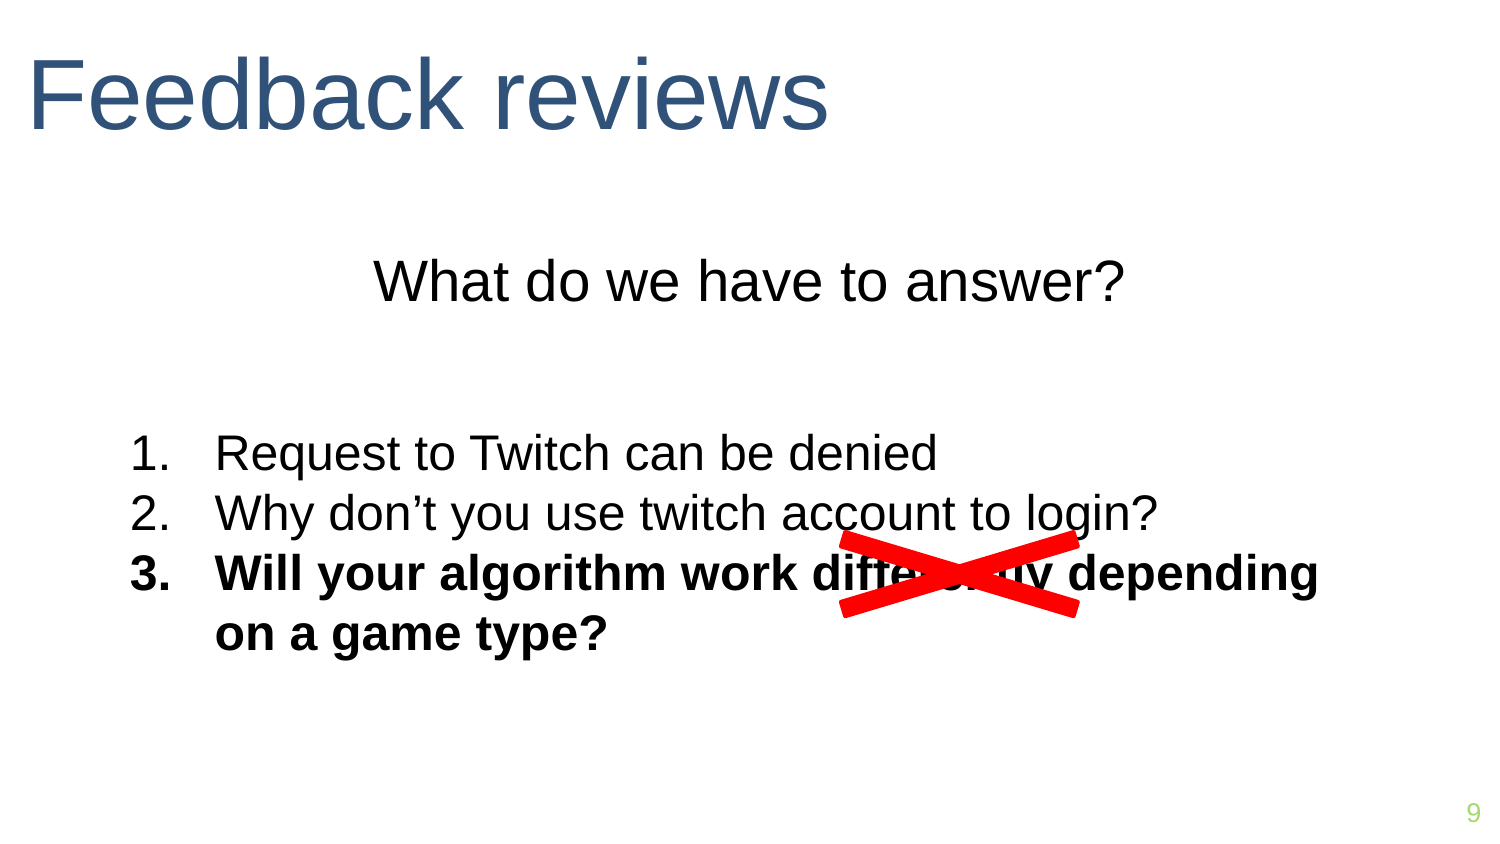

Feedback reviews
What do we have to answer?
Request to Twitch can be denied
Why don’t you use twitch account to login?
Will your algorithm work differently depending on a game type?

9